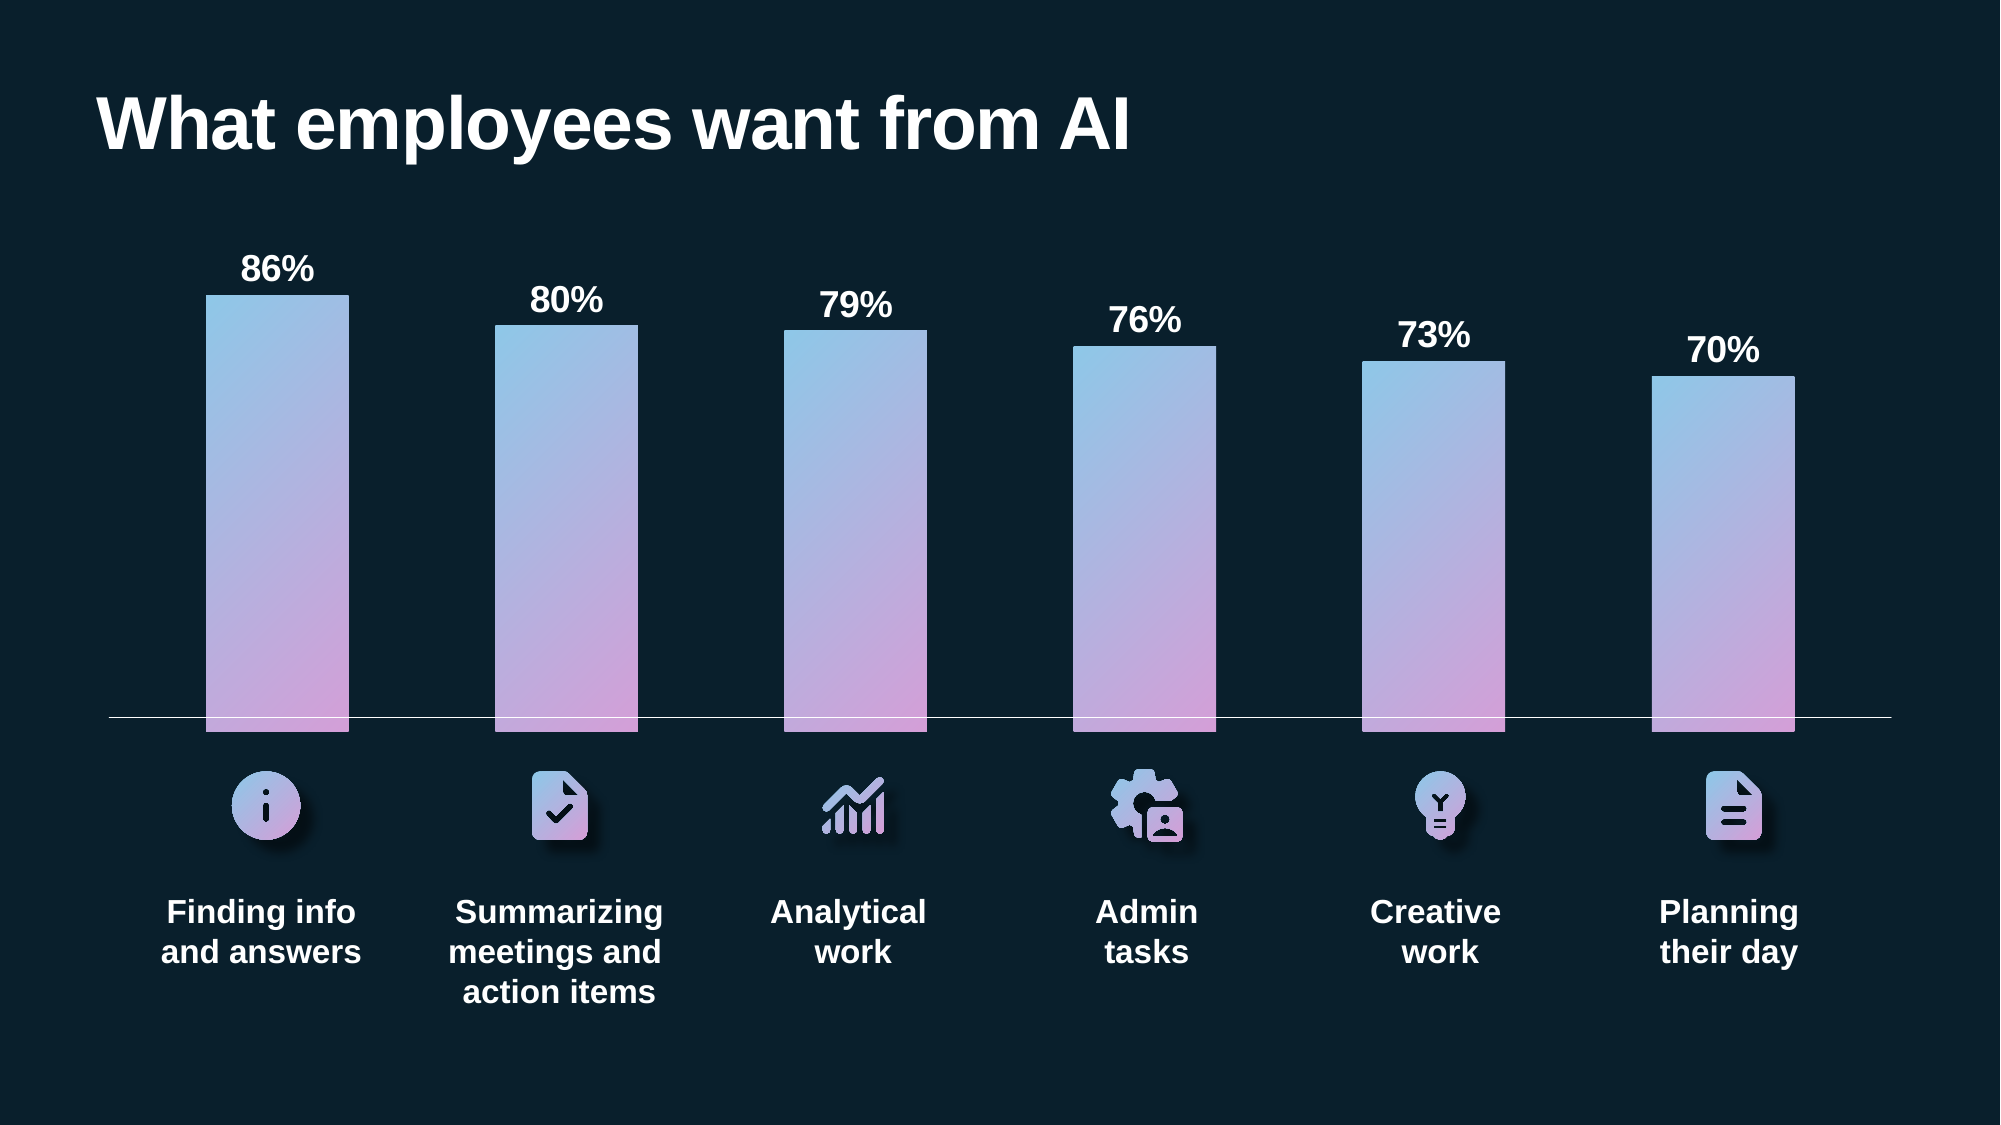

# What employees want from AI

### Chart

| Category |  |
|---|---|

Finding info
and answers
Summarizing
meetings and
action items
Analytical
work
Admin
tasks
Creative
work
Planning
their day